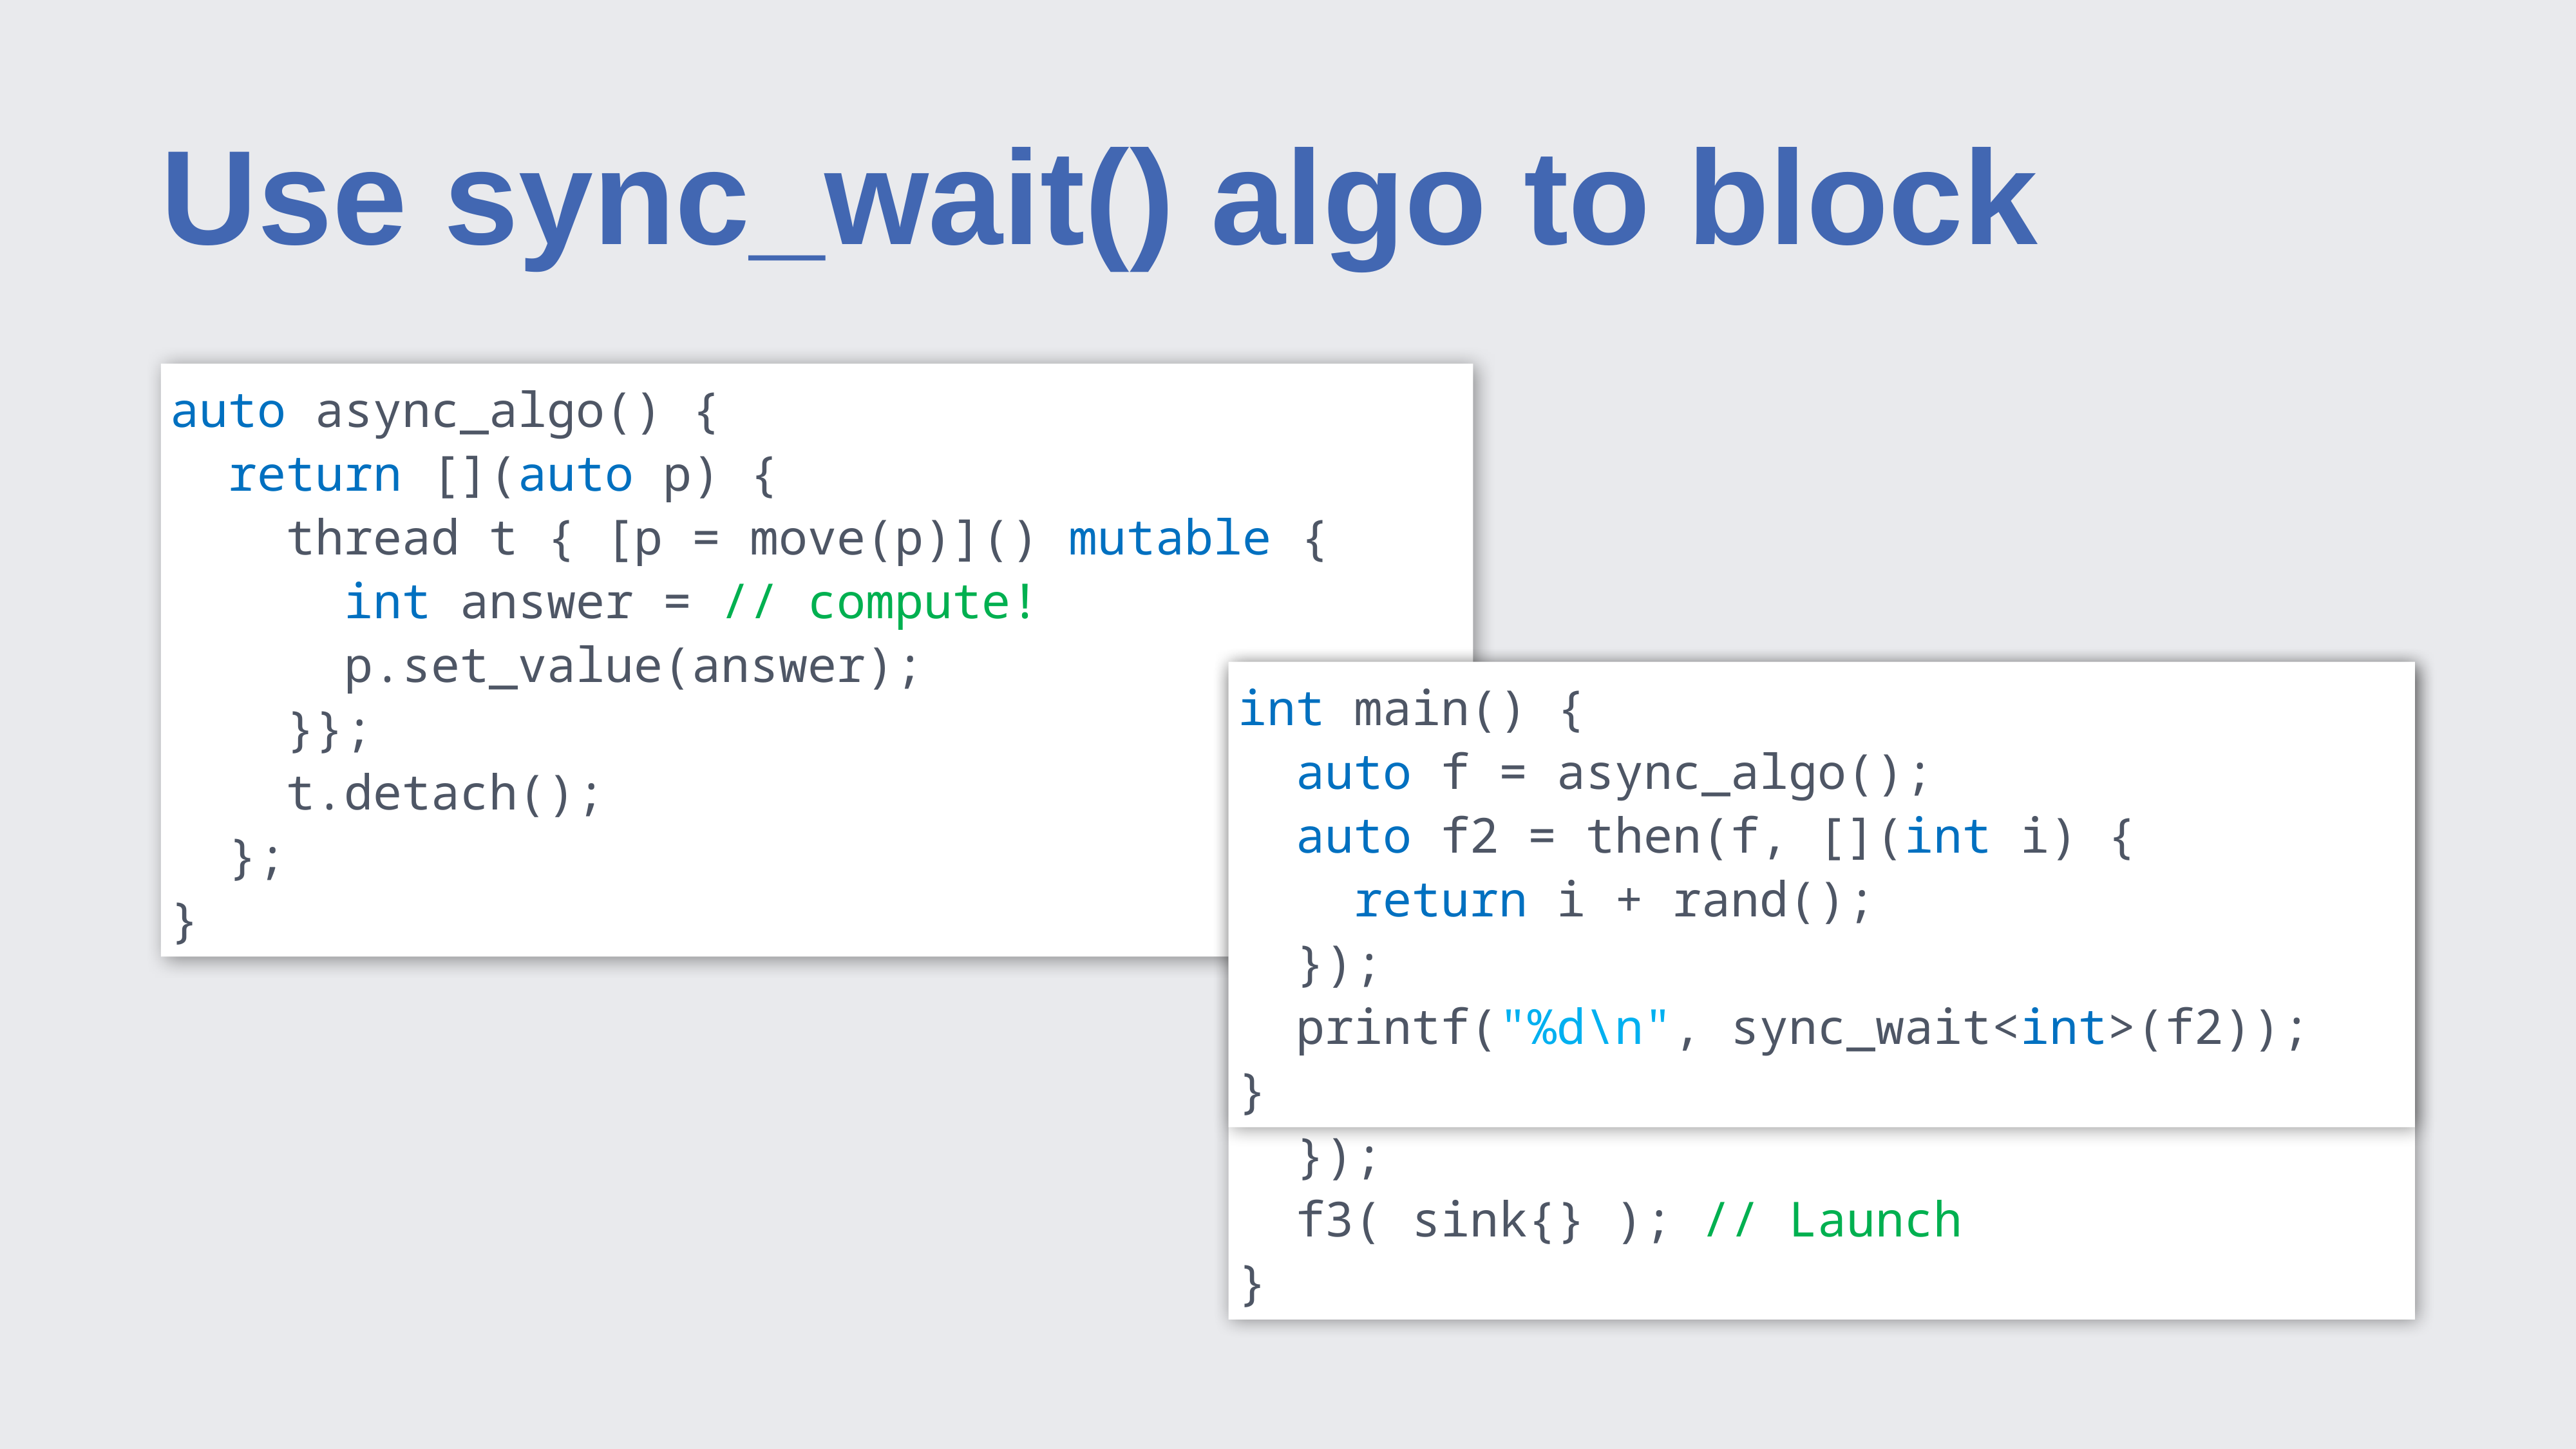

# Use sync_wait() algo to block
auto async_algo() {
  return [](auto p) {
    thread t { [p = move(p)]() mutable {
      int answer = // compute!
      p.set_value(answer);
    }};
    t.detach();
  };
}
int main() {
  auto f = async_algo();
  auto f2 = then(f, [](int i) {
    return i + rand();
  });
  auto f3 = then(f2, [](int j) { // ???
    printf("%d\n", j);
  });
  f3( sink{} ); // Launch
}
int main() {
  auto f = async_algo();
  auto f2 = then(f, [](int i) {
    return i + rand();
  });
  printf("%d\n", sync_wait<int>(f2));
}